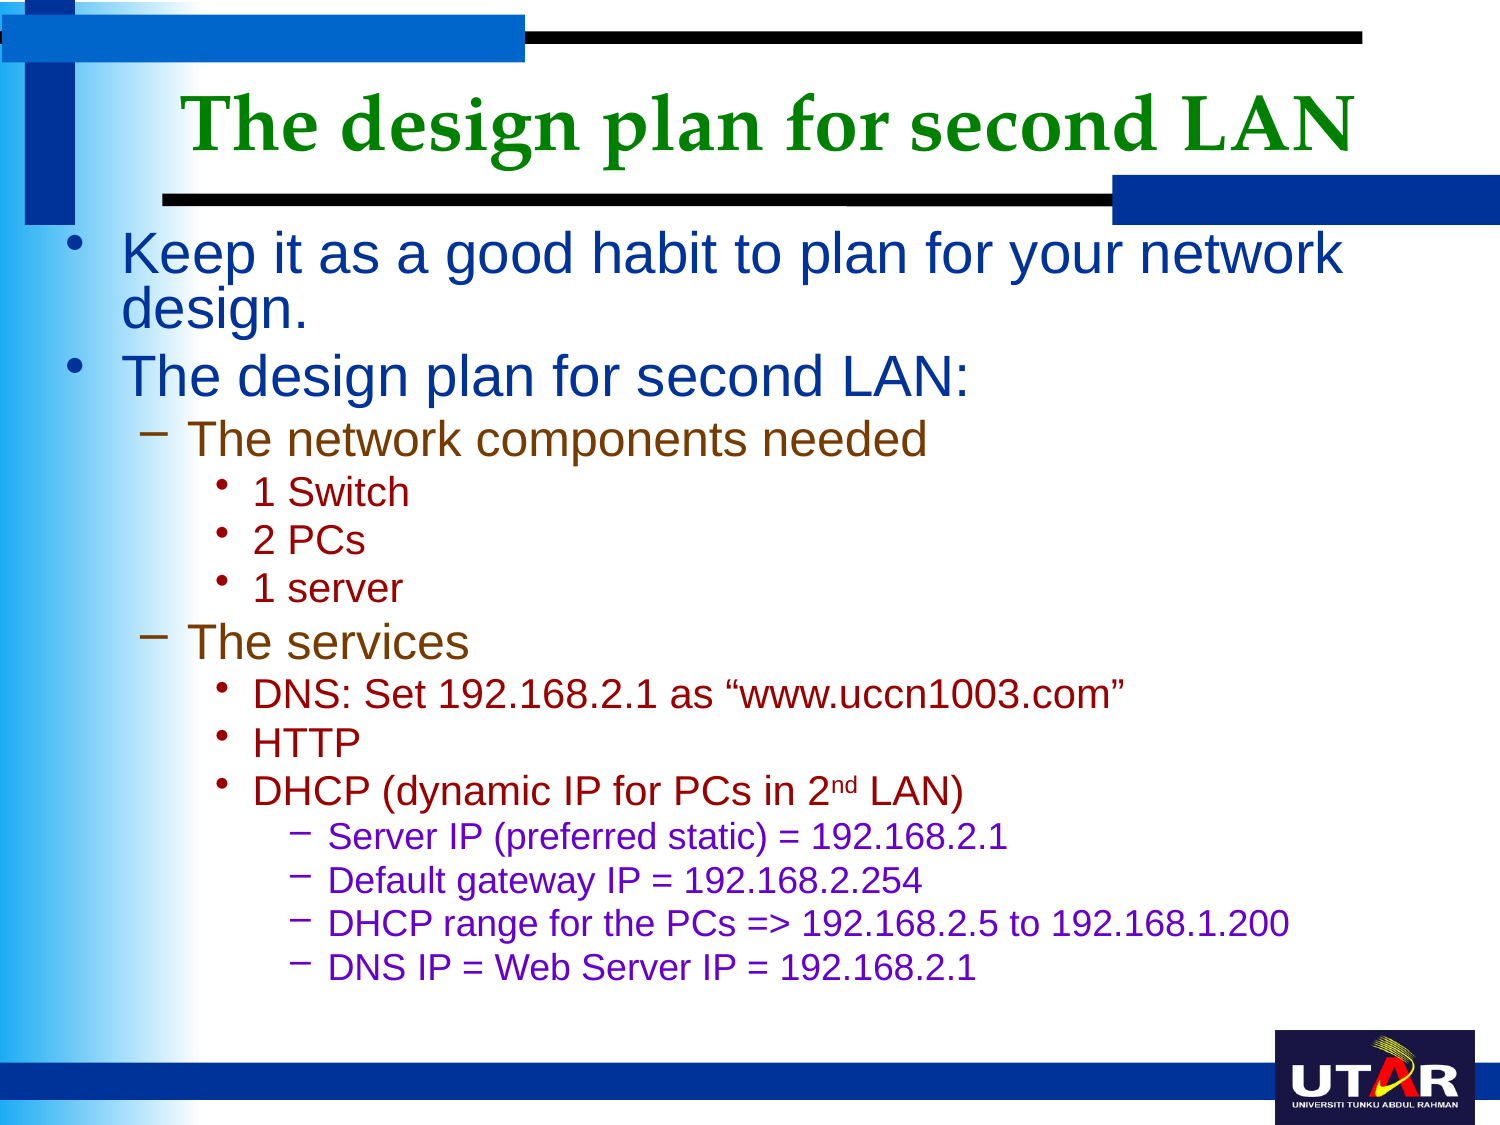

# The design plan for second LAN
Keep it as a good habit to plan for your network design.
The design plan for second LAN:
The network components needed
1 Switch
2 PCs
1 server
The services
DNS: Set 192.168.2.1 as “www.uccn1003.com”
HTTP
DHCP (dynamic IP for PCs in 2nd LAN)
Server IP (preferred static) = 192.168.2.1
Default gateway IP = 192.168.2.254
DHCP range for the PCs => 192.168.2.5 to 192.168.1.200
DNS IP = Web Server IP = 192.168.2.1